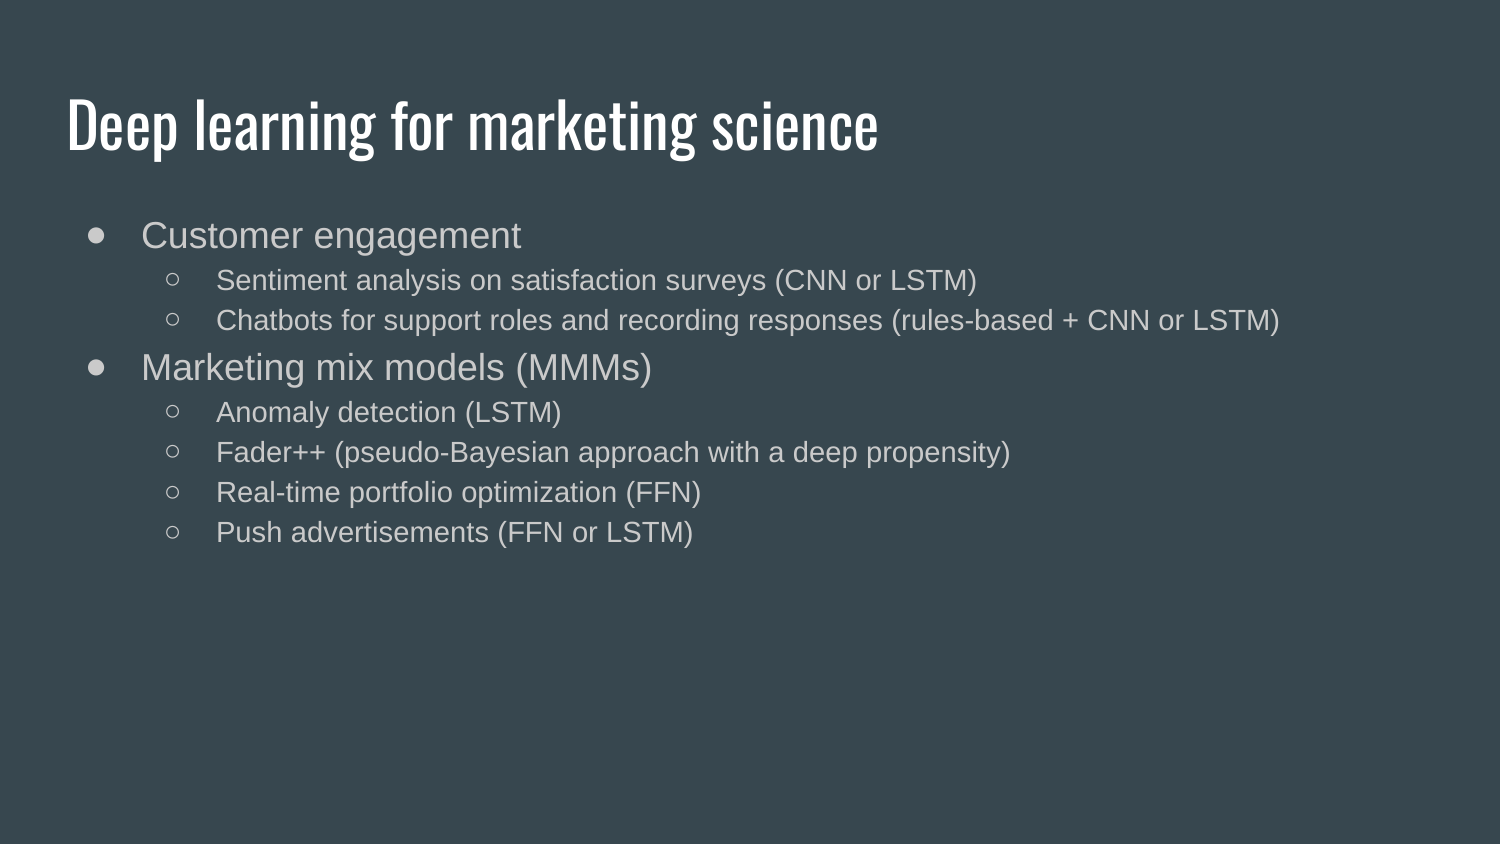

# Deep learning for marketing science
Customer engagement
Sentiment analysis on satisfaction surveys (CNN or LSTM)
Chatbots for support roles and recording responses (rules-based + CNN or LSTM)
Marketing mix models (MMMs)
Anomaly detection (LSTM)
Fader++ (pseudo-Bayesian approach with a deep propensity)
Real-time portfolio optimization (FFN)
Push advertisements (FFN or LSTM)